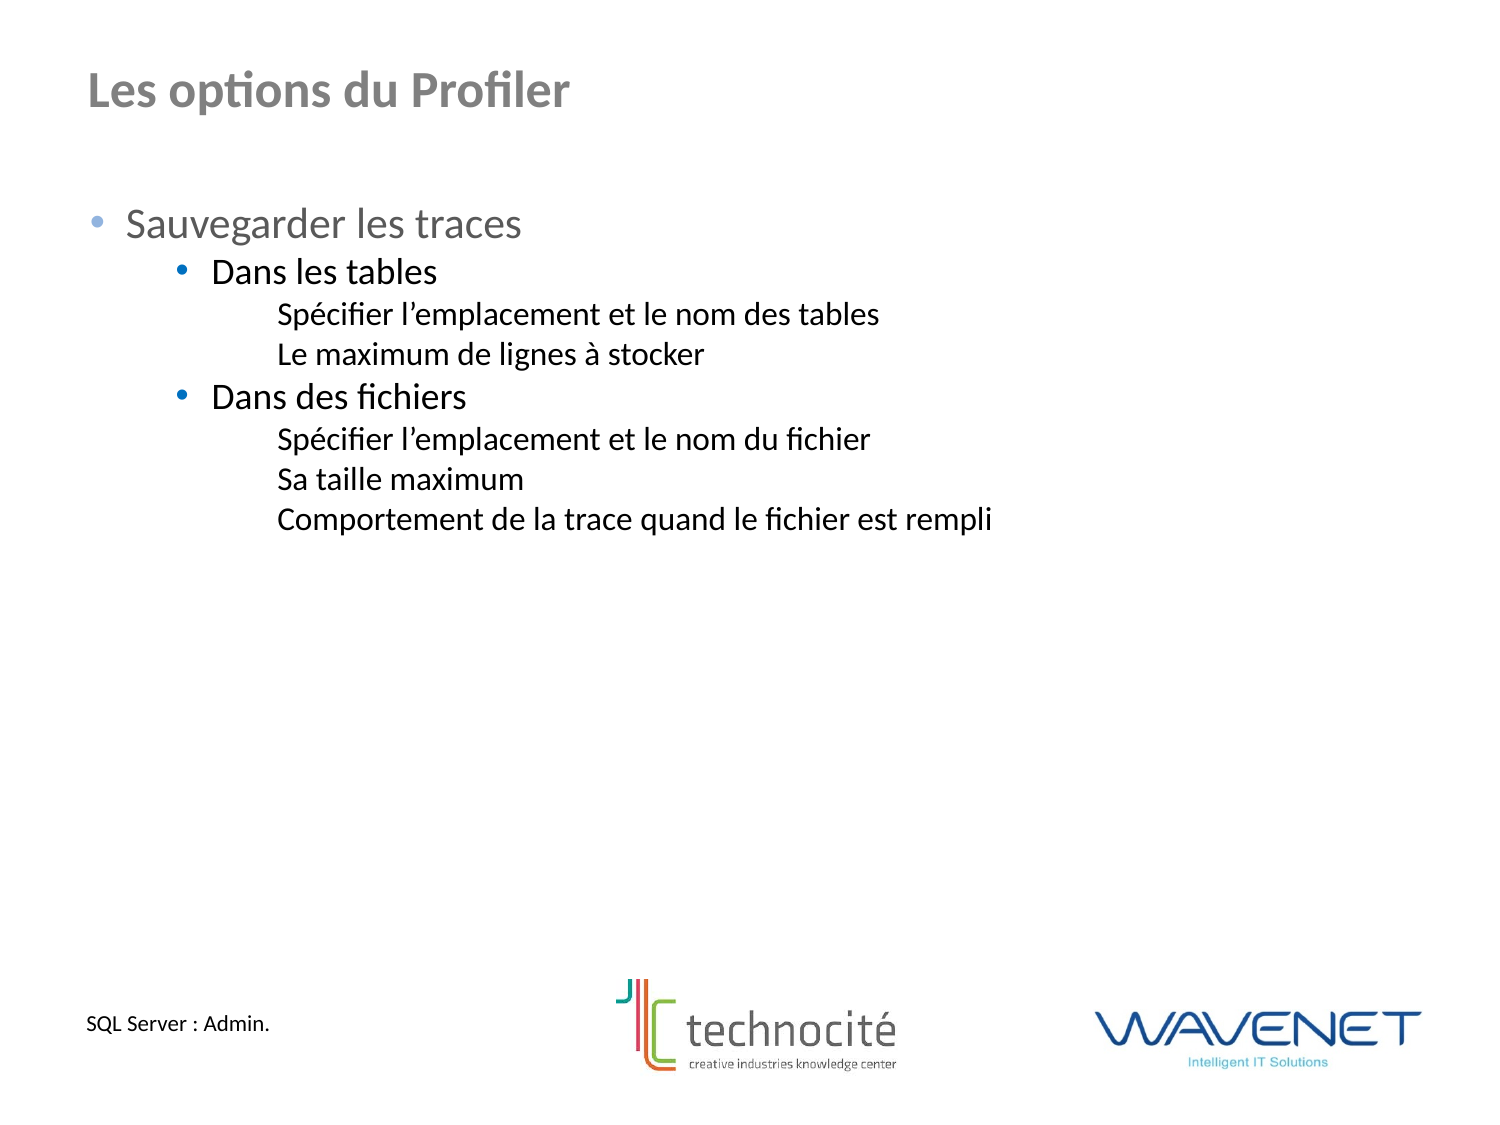

Les options du Profiler
Sauvegarder les traces
Dans les tables
Spécifier l’emplacement et le nom des tables
Le maximum de lignes à stocker
Dans des fichiers
Spécifier l’emplacement et le nom du fichier
Sa taille maximum
Comportement de la trace quand le fichier est rempli

SQL Server : Admin.